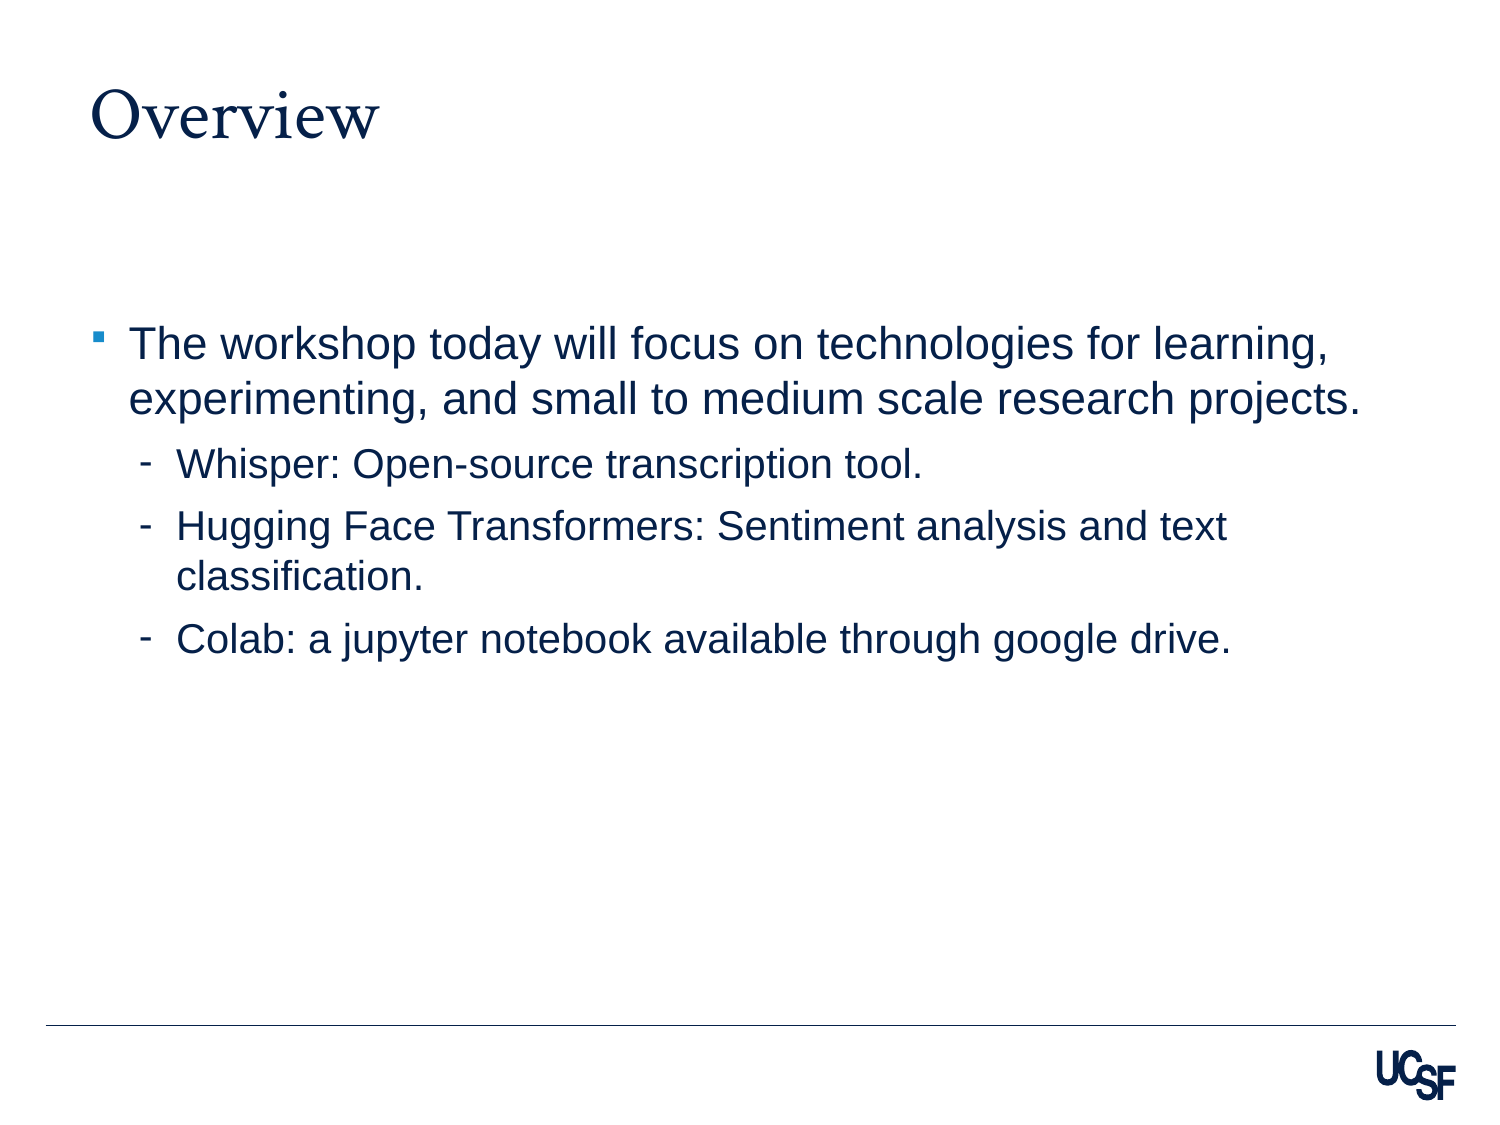

# Overview
The workshop today will focus on technologies for learning, experimenting, and small to medium scale research projects.
Whisper: Open-source transcription tool.
Hugging Face Transformers: Sentiment analysis and text classification.
Colab: a jupyter notebook available through google drive.